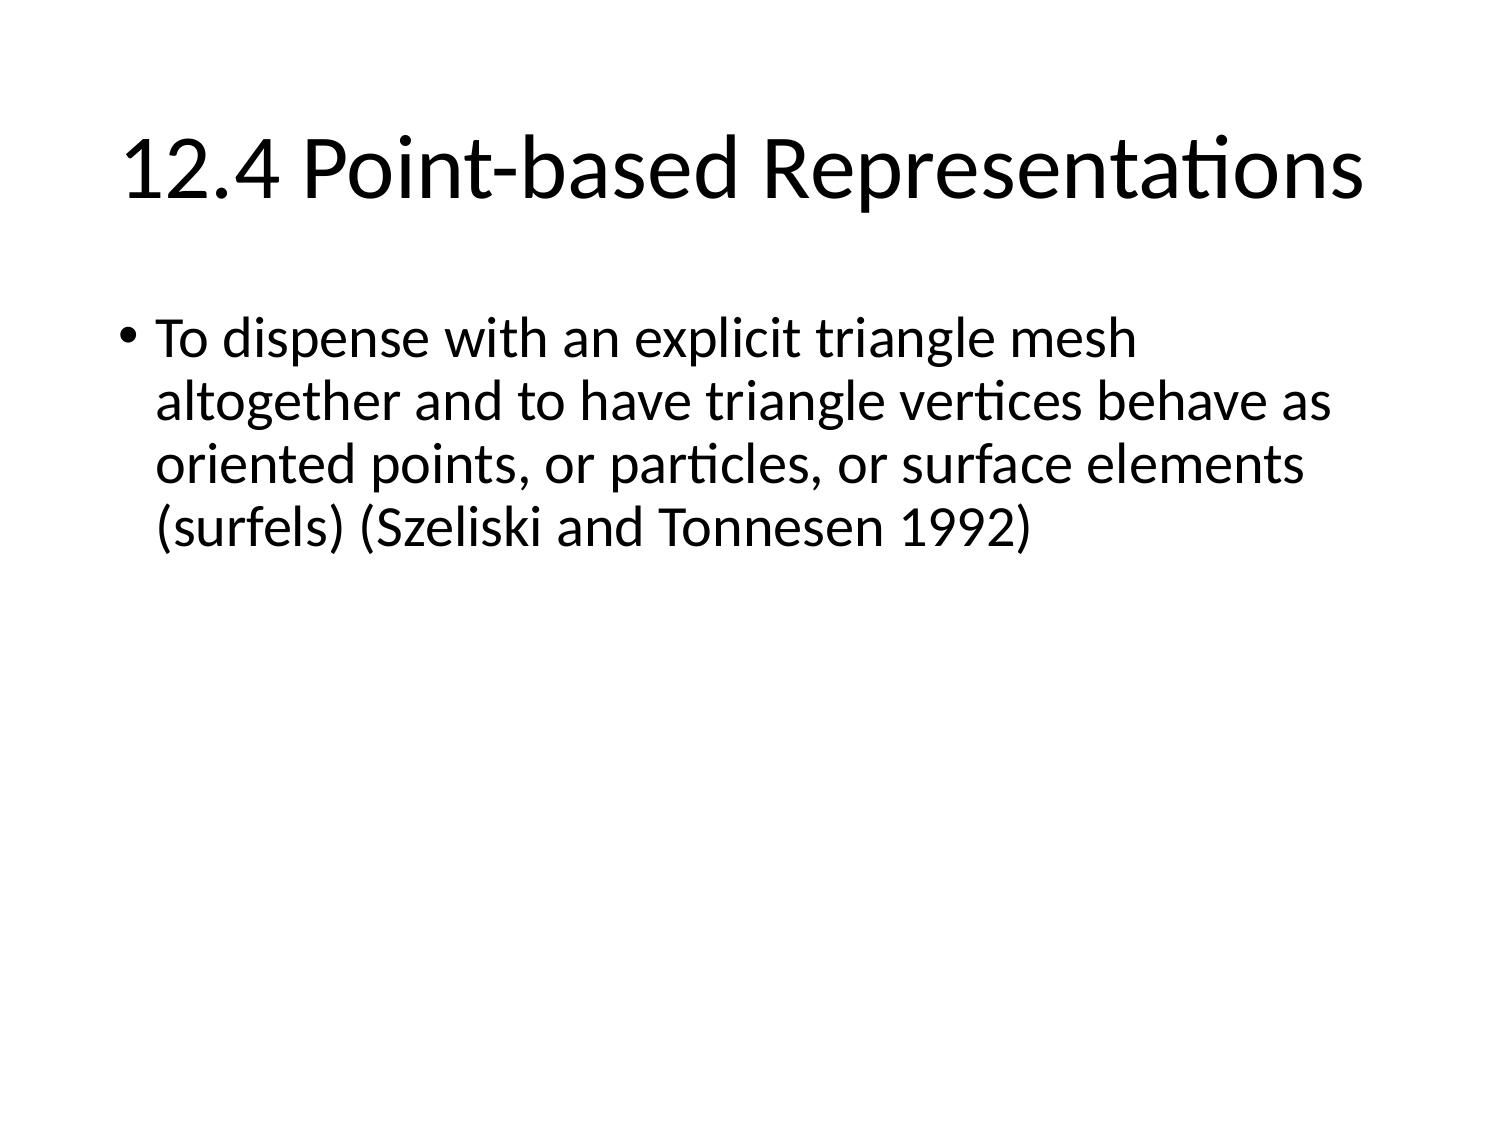

# 12.4 Point-based Representations
To dispense with an explicit triangle mesh altogether and to have triangle vertices behave as oriented points, or particles, or surface elements (surfels) (Szeliski and Tonnesen 1992)